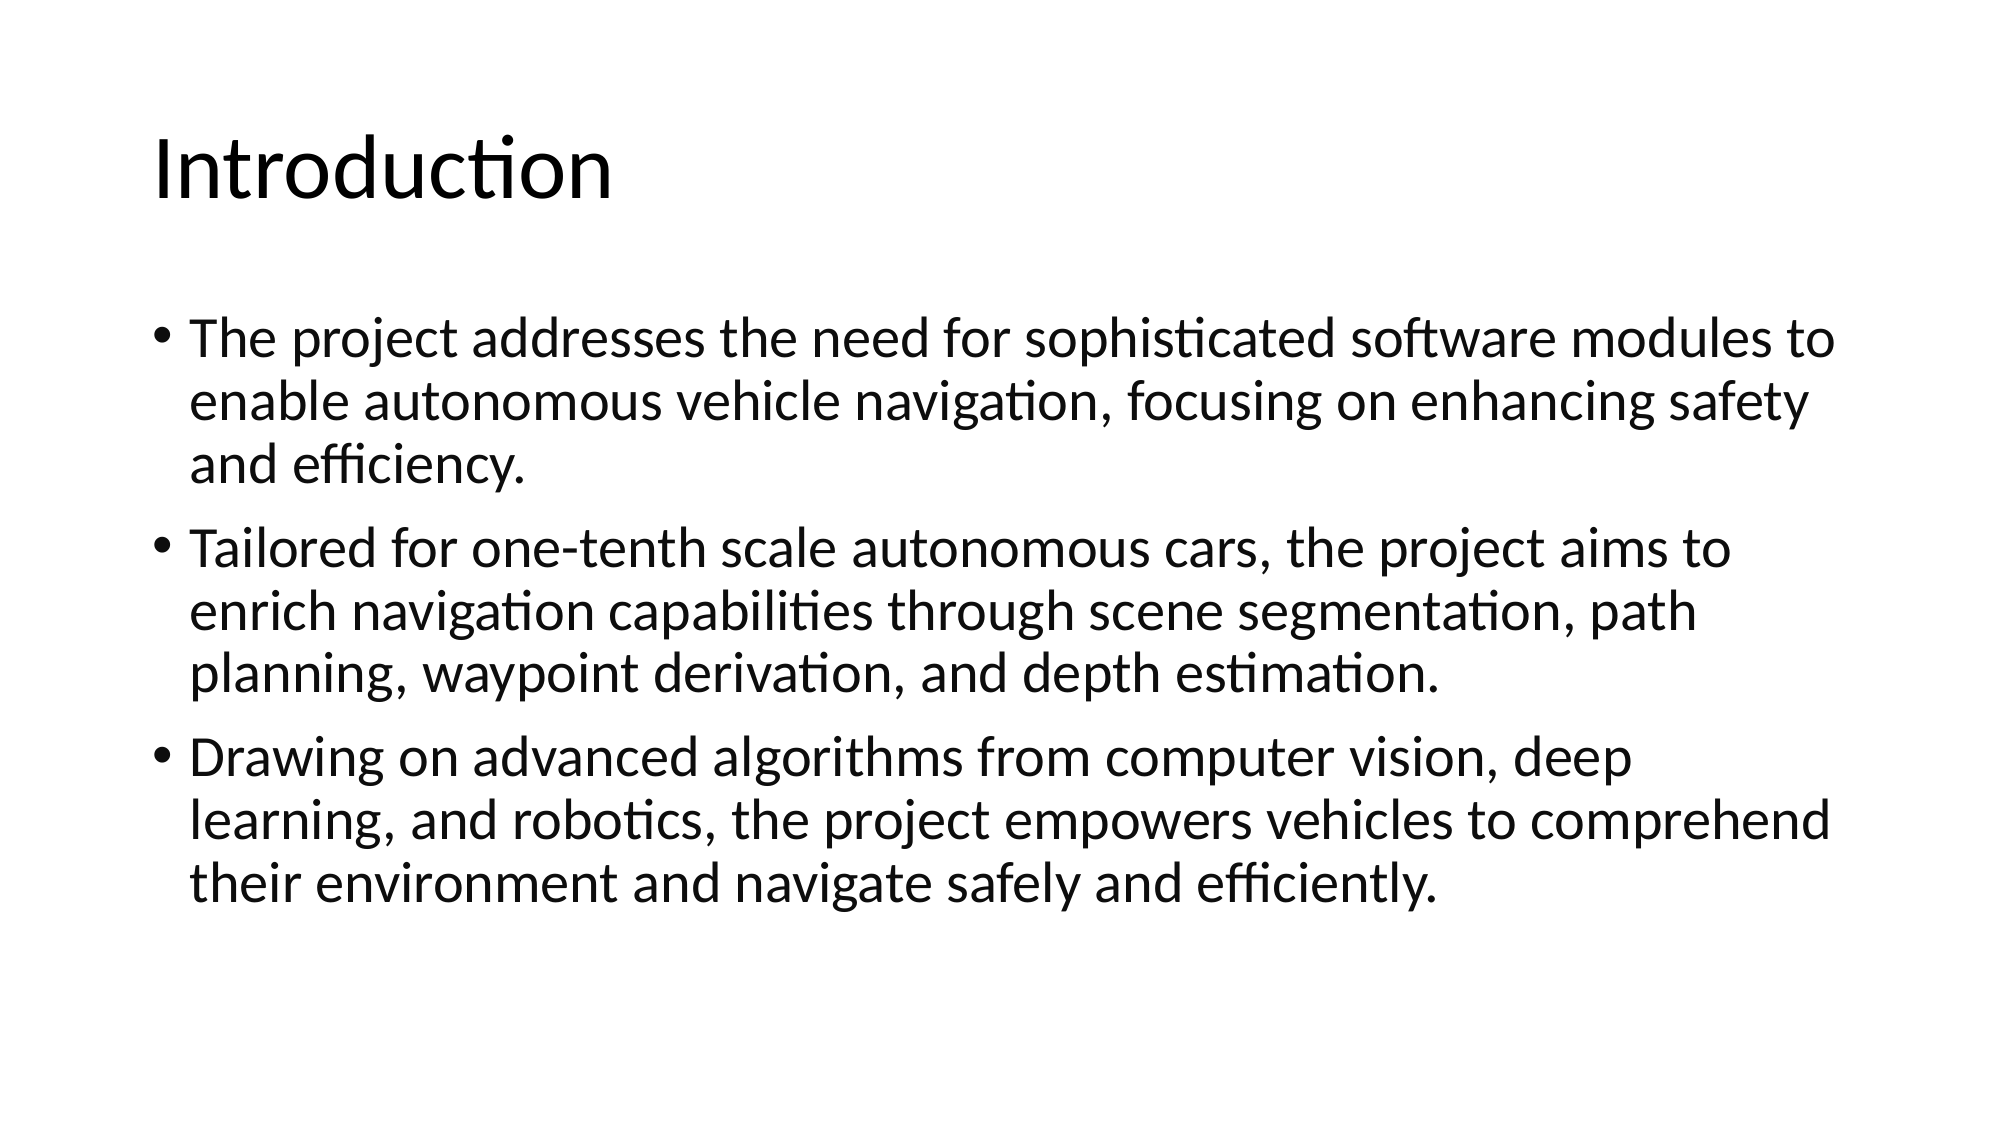

# Introduction
The project addresses the need for sophisticated software modules to enable autonomous vehicle navigation, focusing on enhancing safety and efficiency.
Tailored for one-tenth scale autonomous cars, the project aims to enrich navigation capabilities through scene segmentation, path planning, waypoint derivation, and depth estimation.
Drawing on advanced algorithms from computer vision, deep learning, and robotics, the project empowers vehicles to comprehend their environment and navigate safely and efficiently.